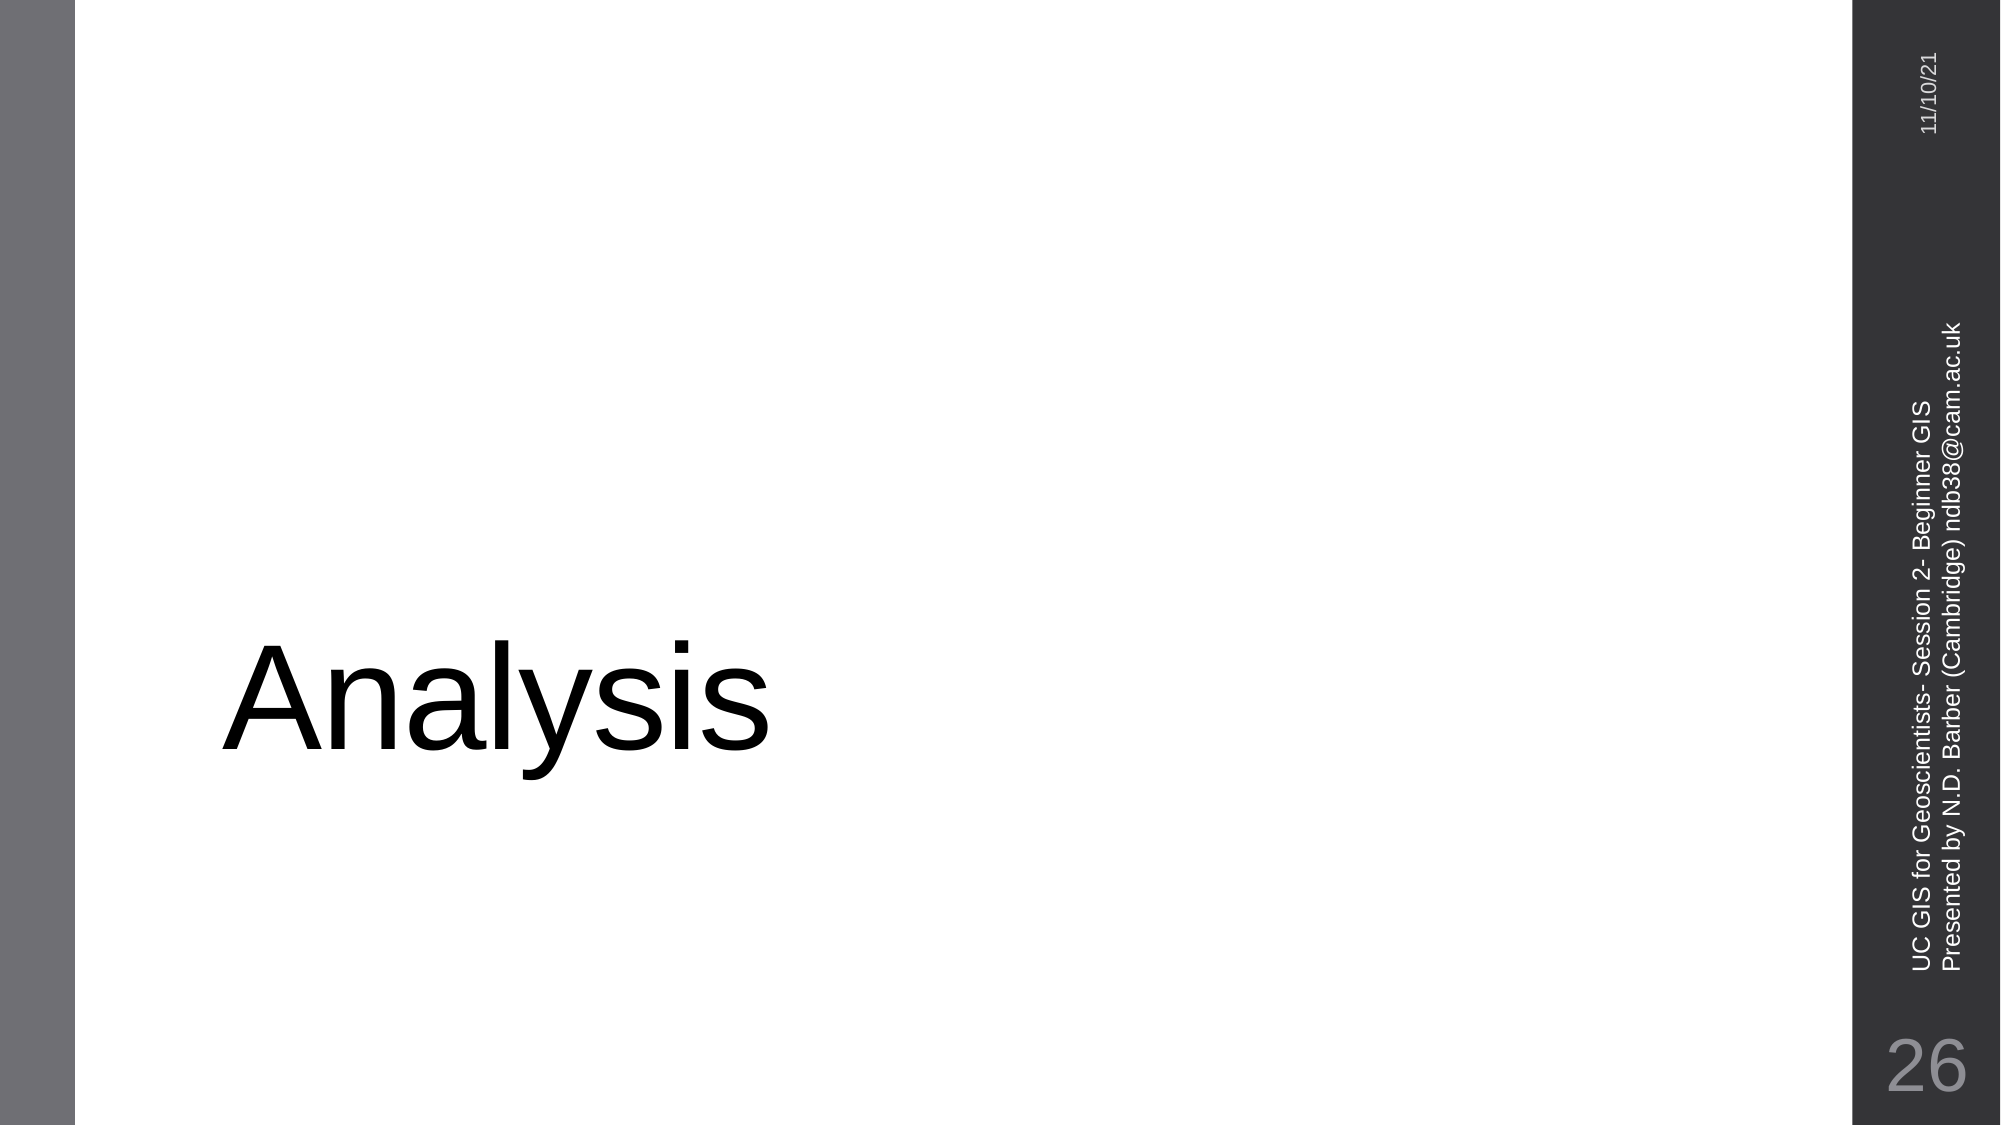

# Analysis
11/10/21
UC GIS for Geoscientists- Session 2- Beginner GIS
Presented by N.D. Barber (Cambridge) ndb38@cam.ac.uk

26